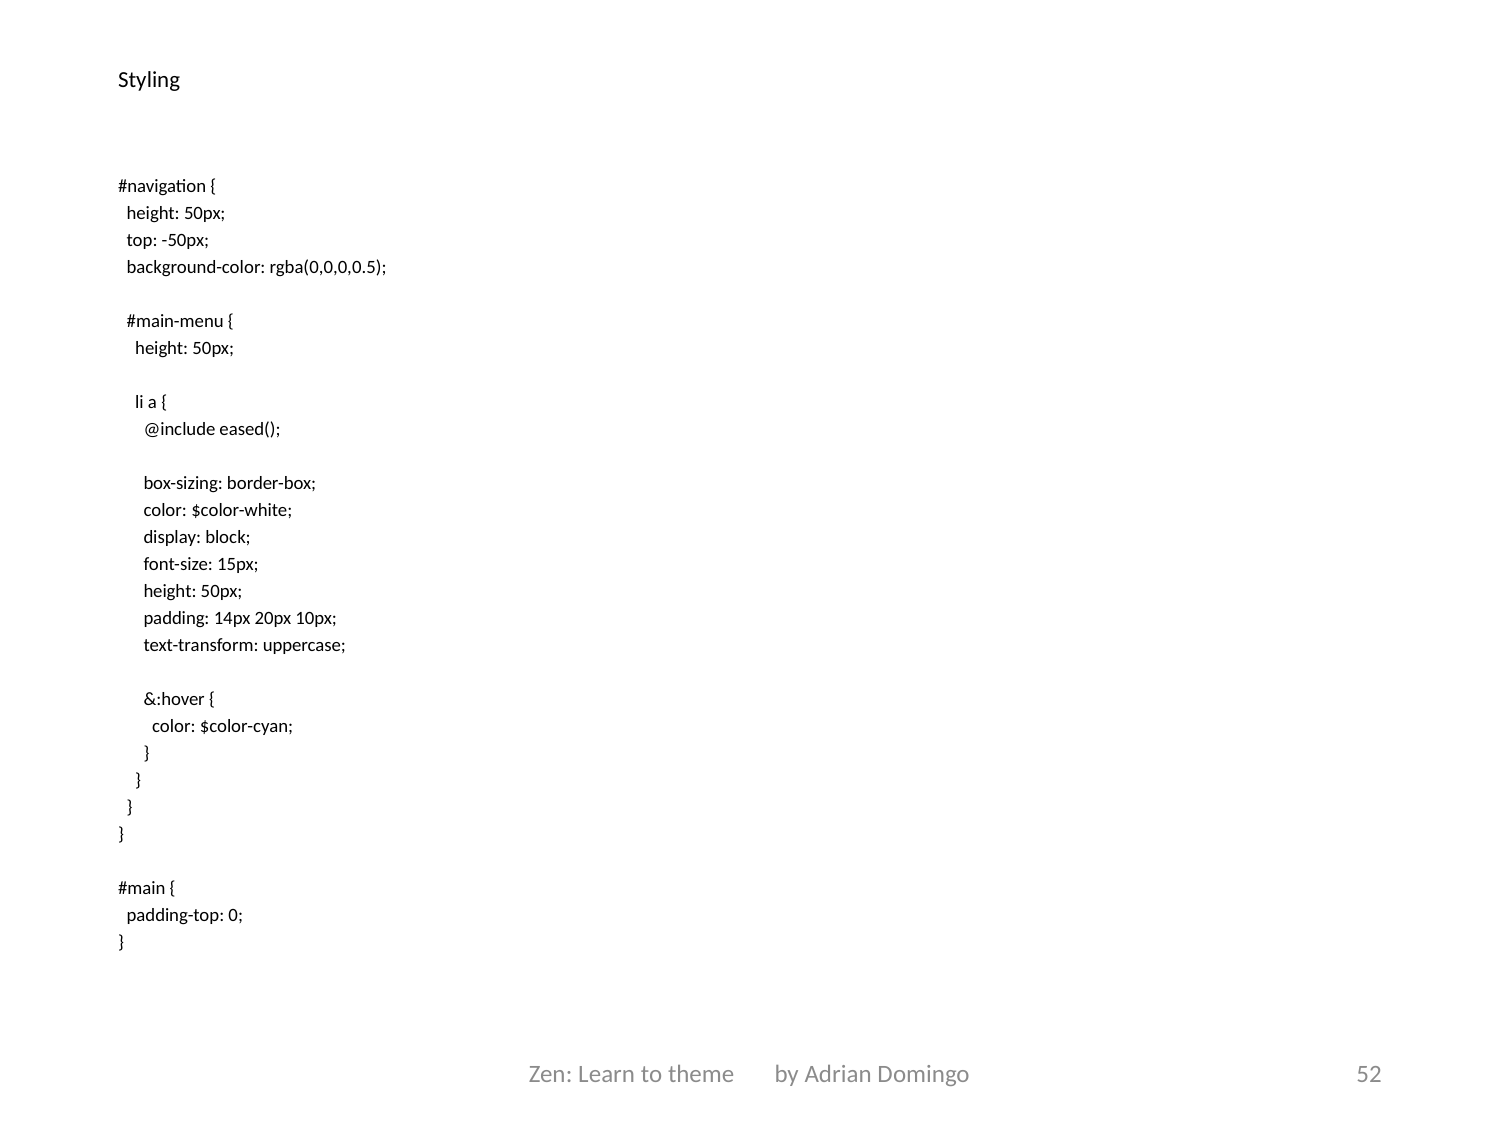

# Styling

#navigation {
  height: 50px;
  top: -50px;
  background-color: rgba(0,0,0,0.5);

  #main-menu {
    height: 50px;

    li a {
      @include eased();

      box-sizing: border-box;
      color: $color-white;
      display: block;
      font-size: 15px;
      height: 50px;
      padding: 14px 20px 10px;
      text-transform: uppercase;

      &:hover {
        color: $color-cyan;
      }
    }
  }
}

#main {
  padding-top: 0;
}
Zen: Learn to theme       by Adrian Domingo
52